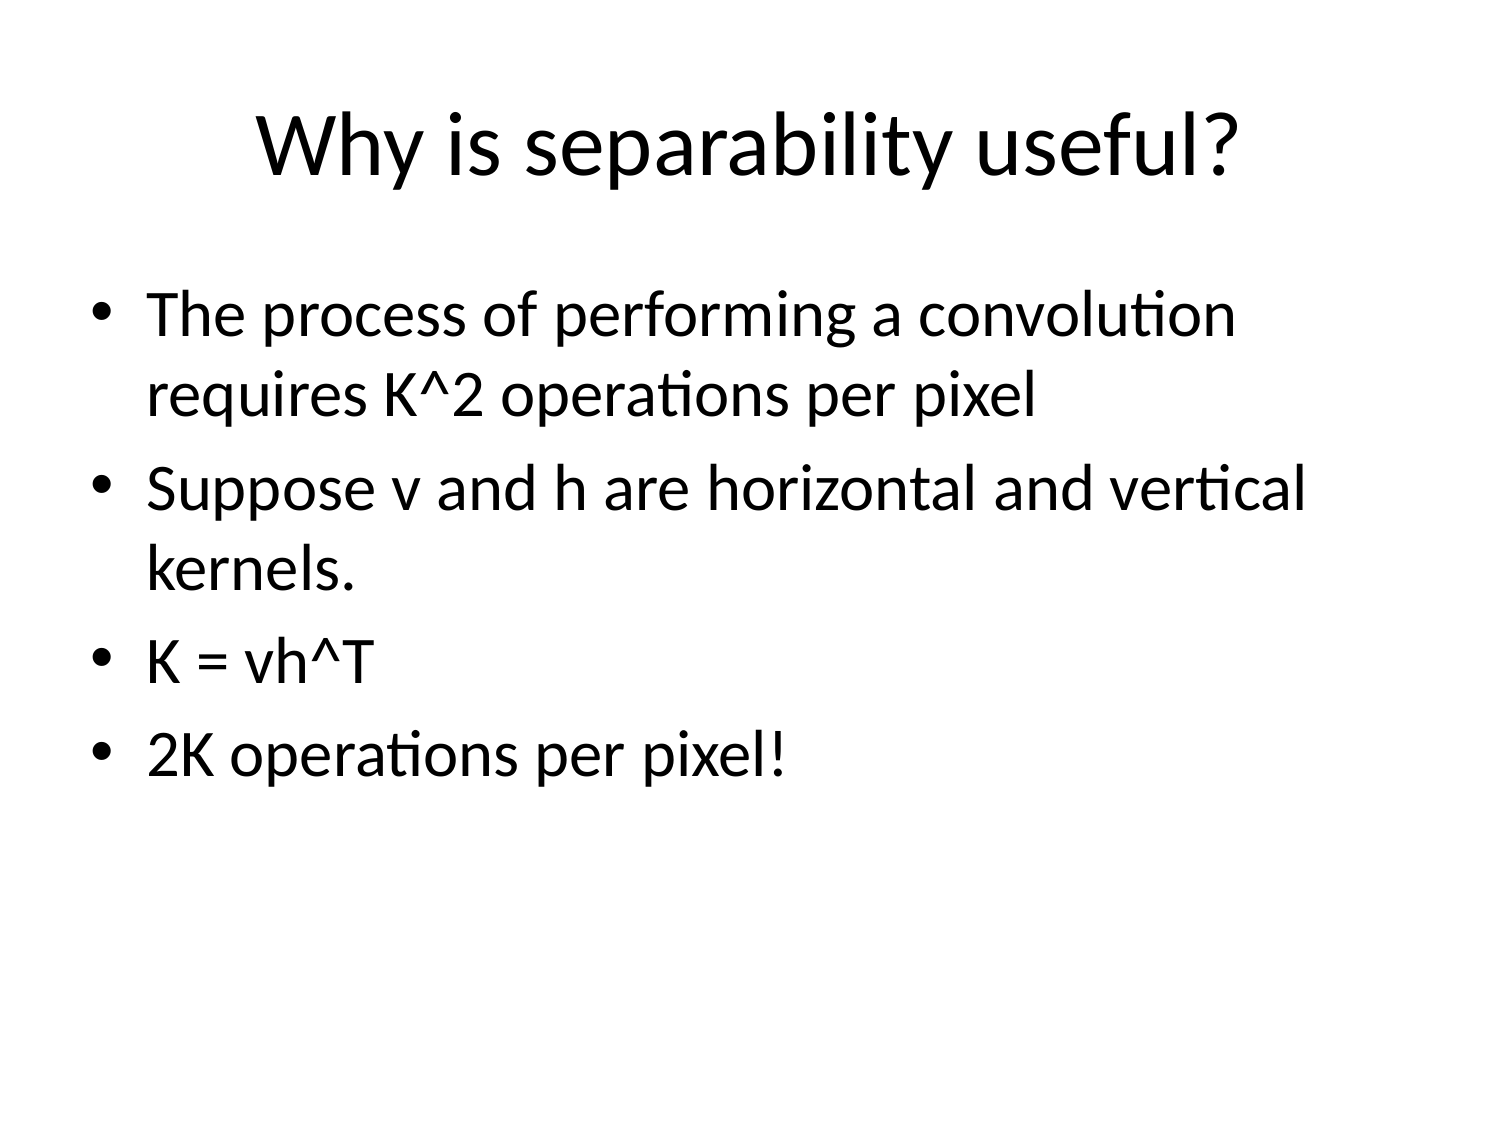

# Why is separability useful?
The process of performing a convolution requires K^2 operations per pixel
Suppose v and h are horizontal and vertical kernels.
K = vh^T
2K operations per pixel!